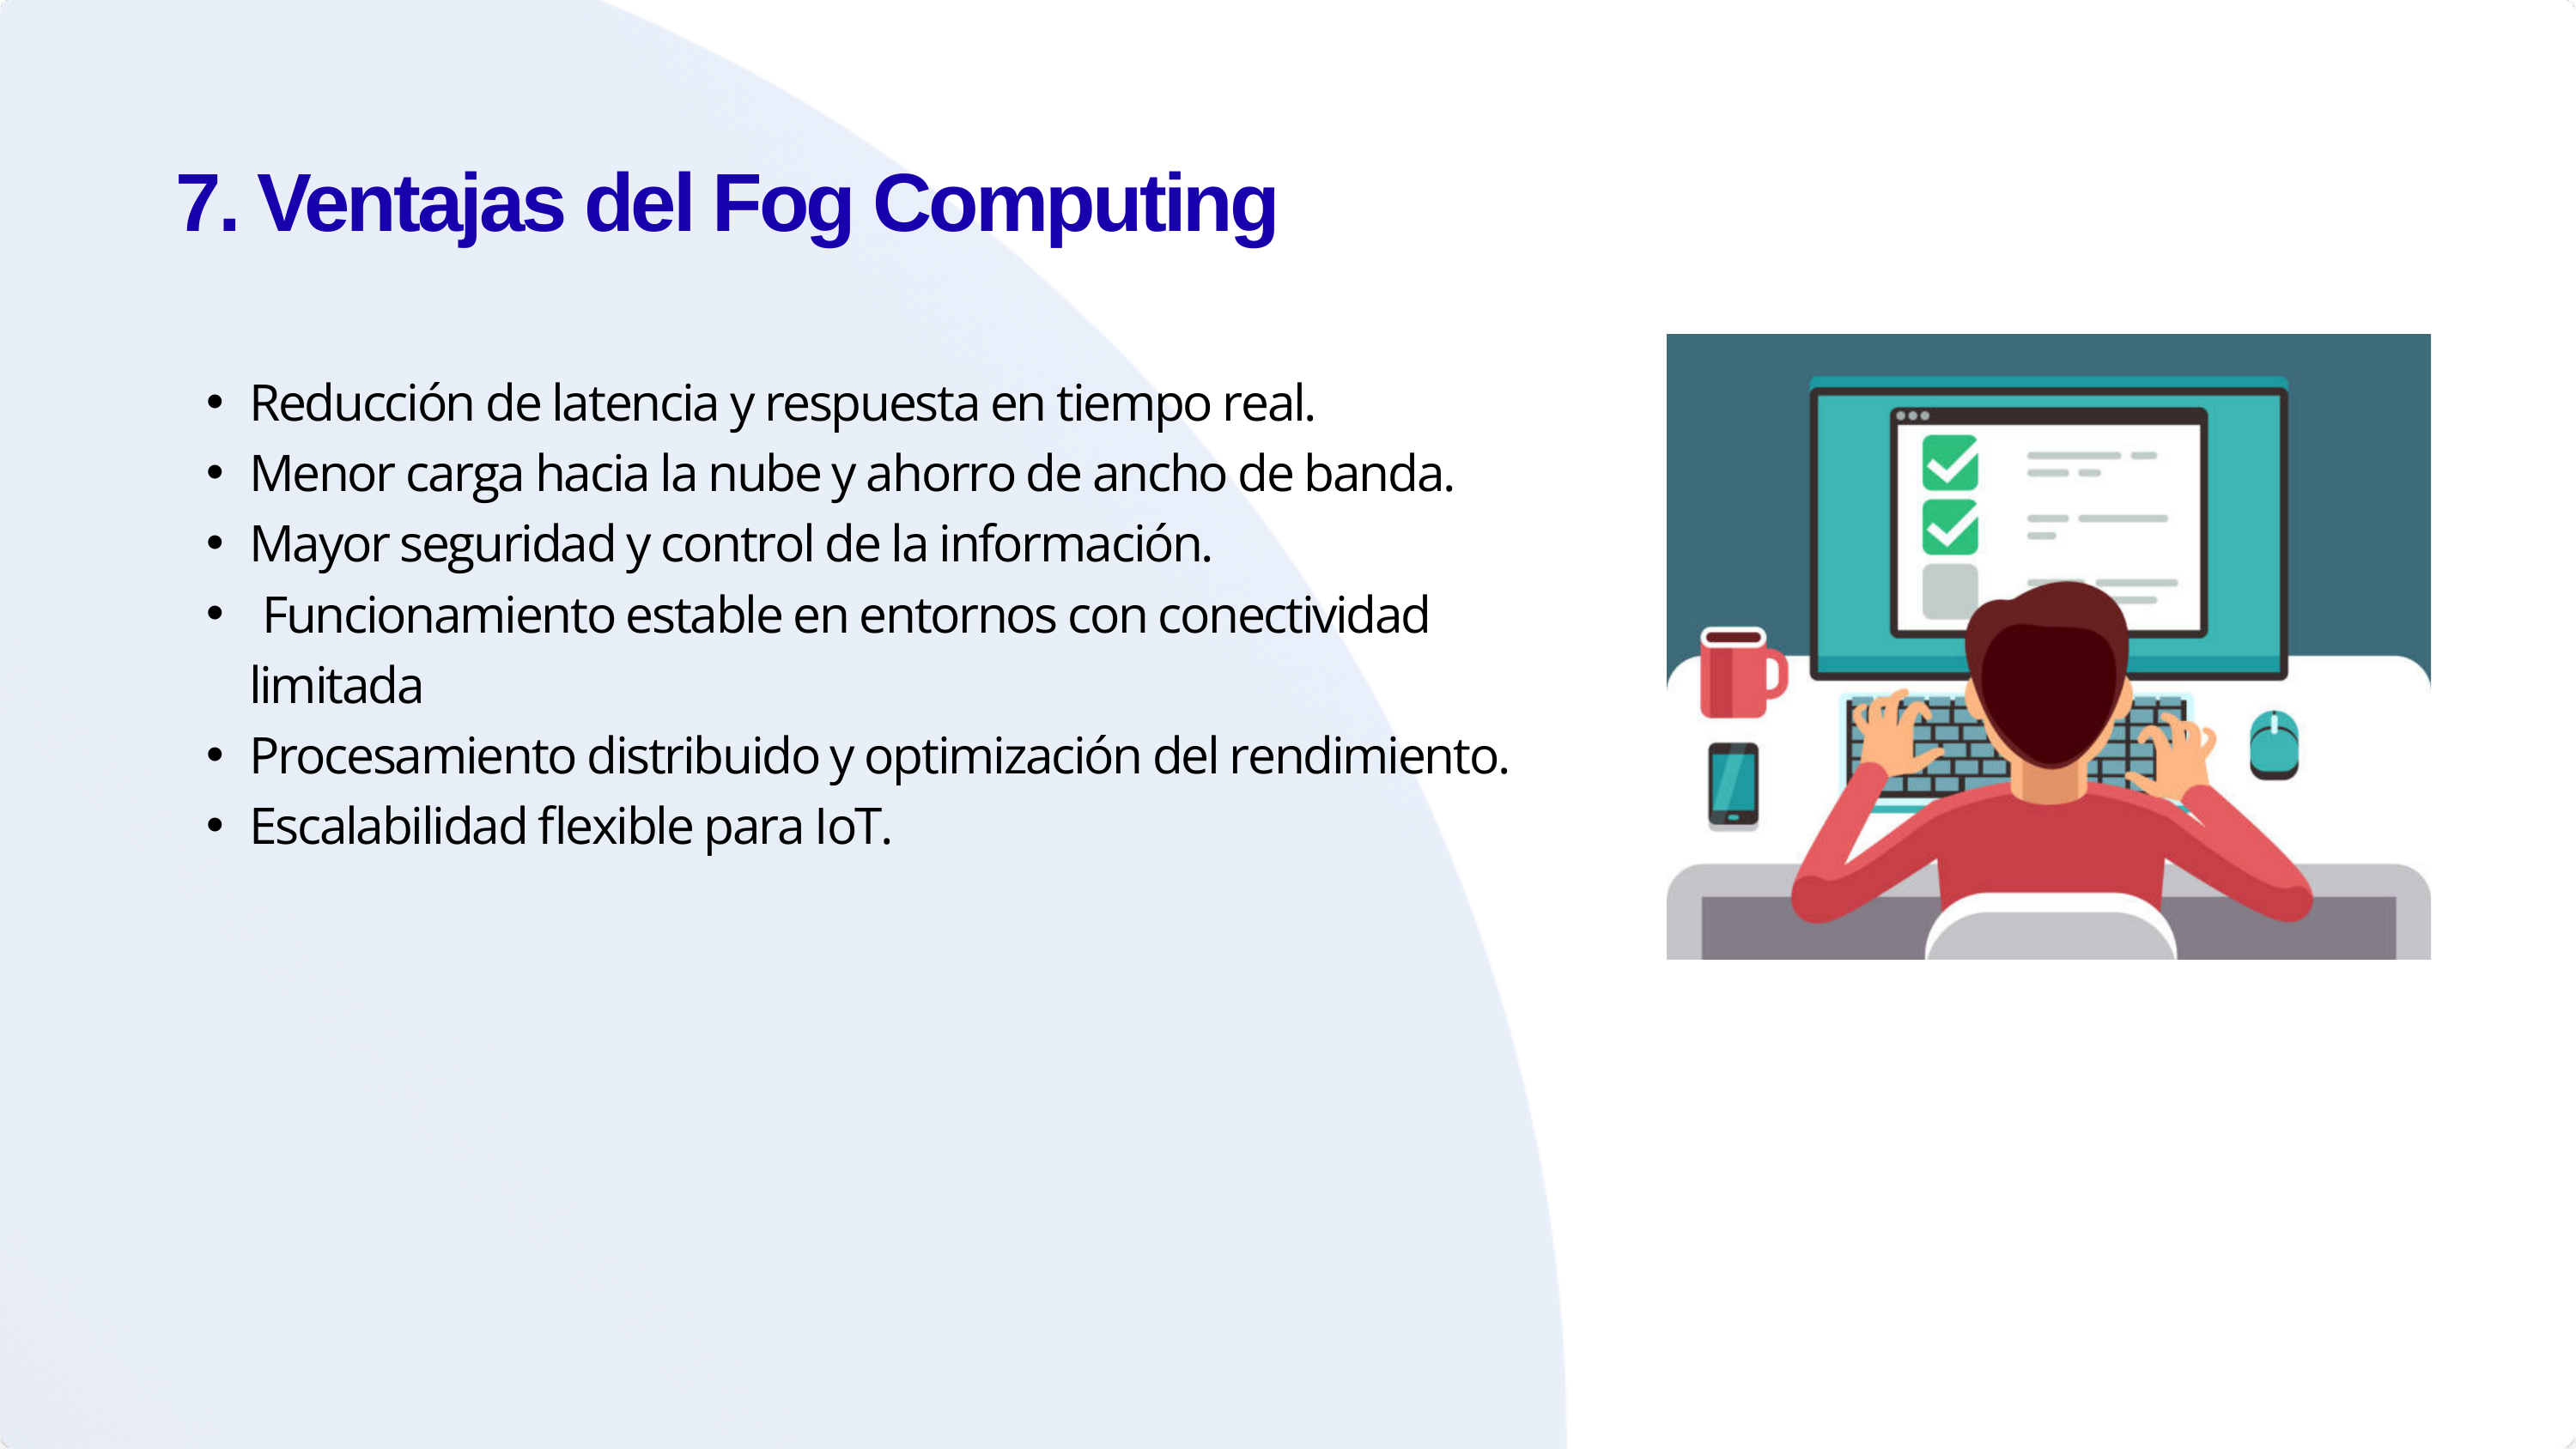

7. Ventajas del Fog Computing

Reducción de latencia y respuesta en tiempo real.
Menor carga hacia la nube y ahorro de ancho de banda.
Mayor seguridad y control de la información.
 Funcionamiento estable en entornos con conectividad limitada
Procesamiento distribuido y optimización del rendimiento.
Escalabilidad flexible para IoT.